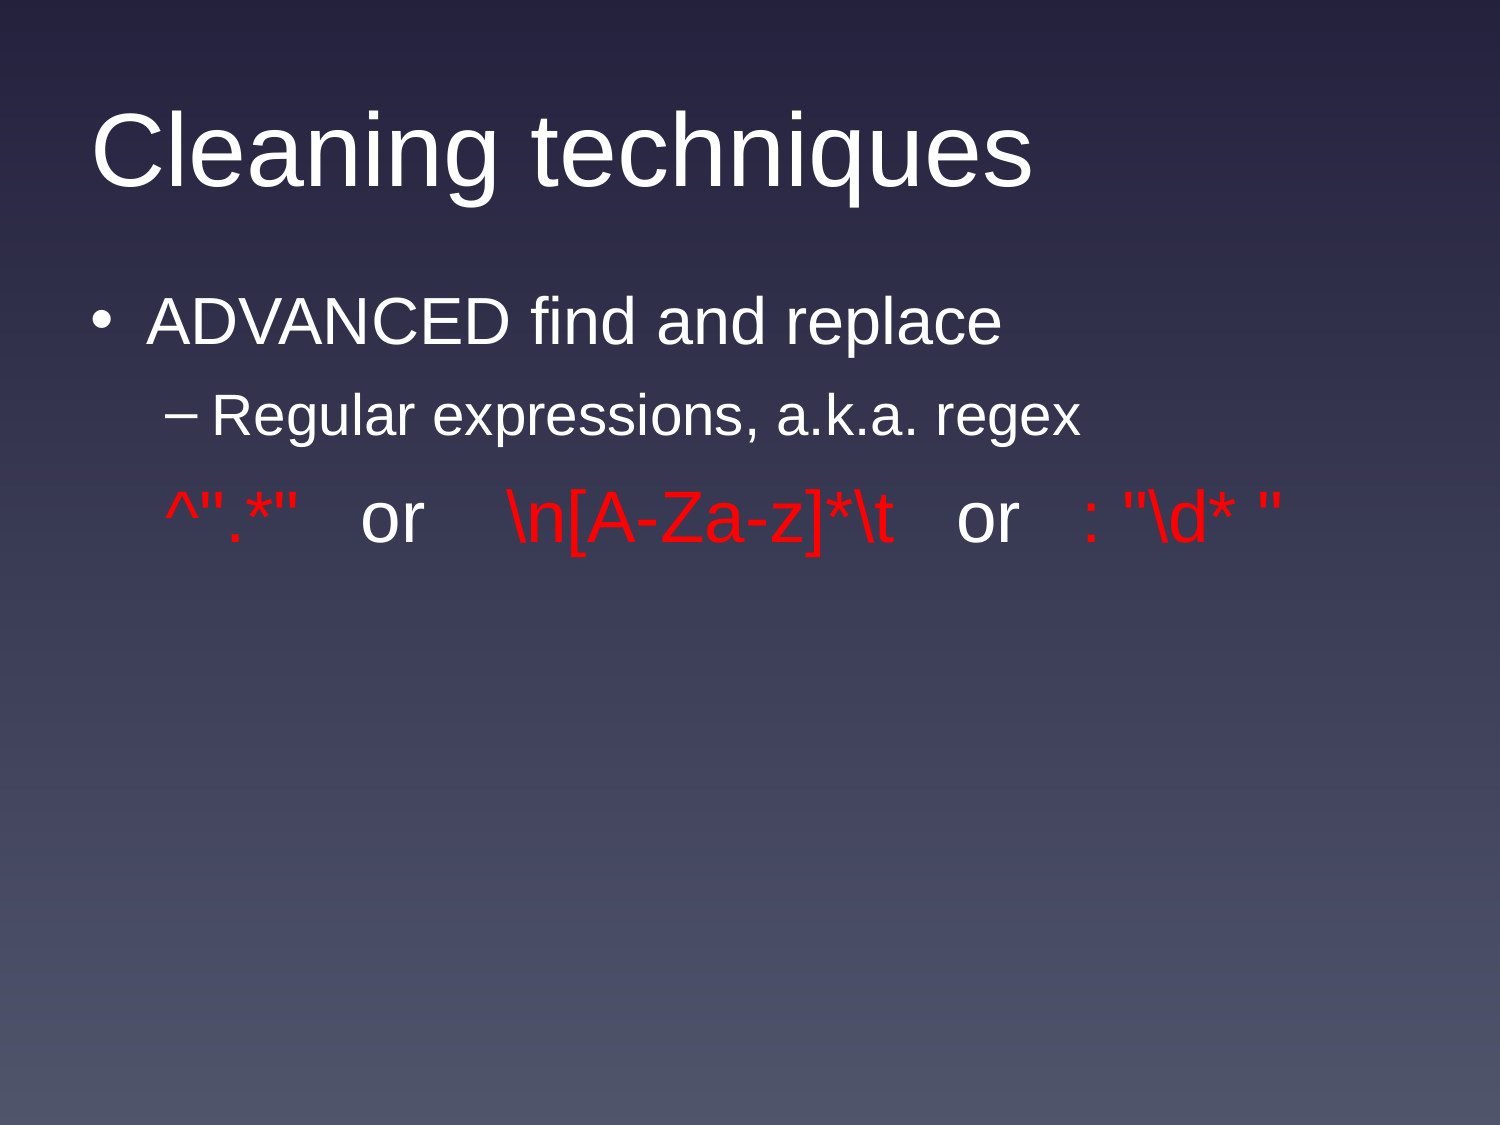

# Cleaning techniques
ADVANCED find and replace
Regular expressions, a.k.a. regex
^".*"   or    \n[A-Za-z]*\t   or   : "\d* "